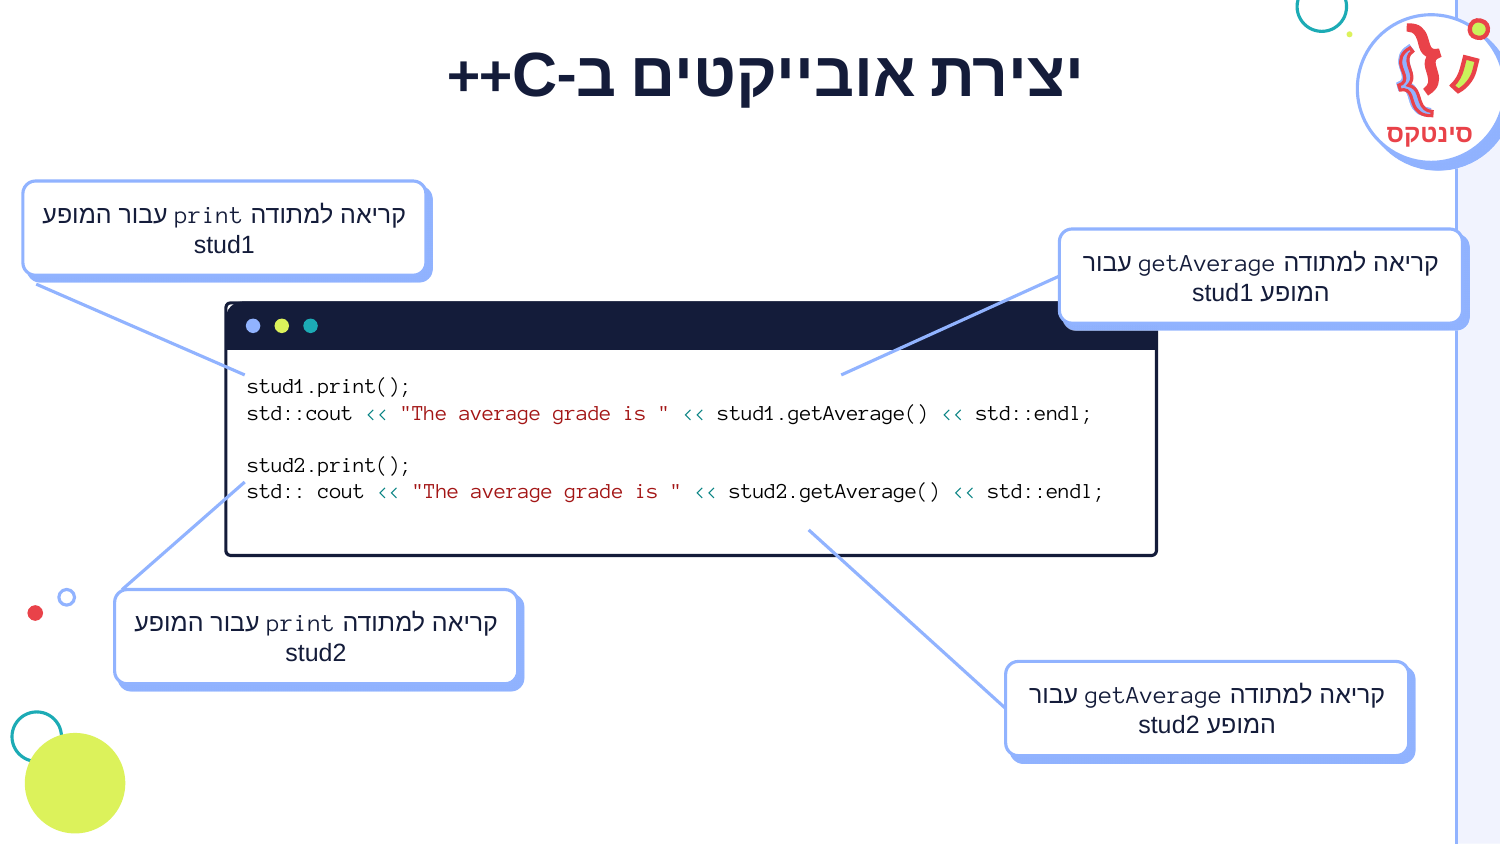

# יצירת אובייקטים ב-C++
סינטקס
קריאה למתודה print עבור המופע stud1
קריאה למתודה getAverage עבור המופע stud1

stud1.print();
std::cout << "The average grade is " << stud1.getAverage() << std::endl;

stud2.print();
std:: cout << "The average grade is " << stud2.getAverage() << std::endl;

קריאה למתודה print עבור המופע stud2
קריאה למתודה getAverage עבור המופע stud2